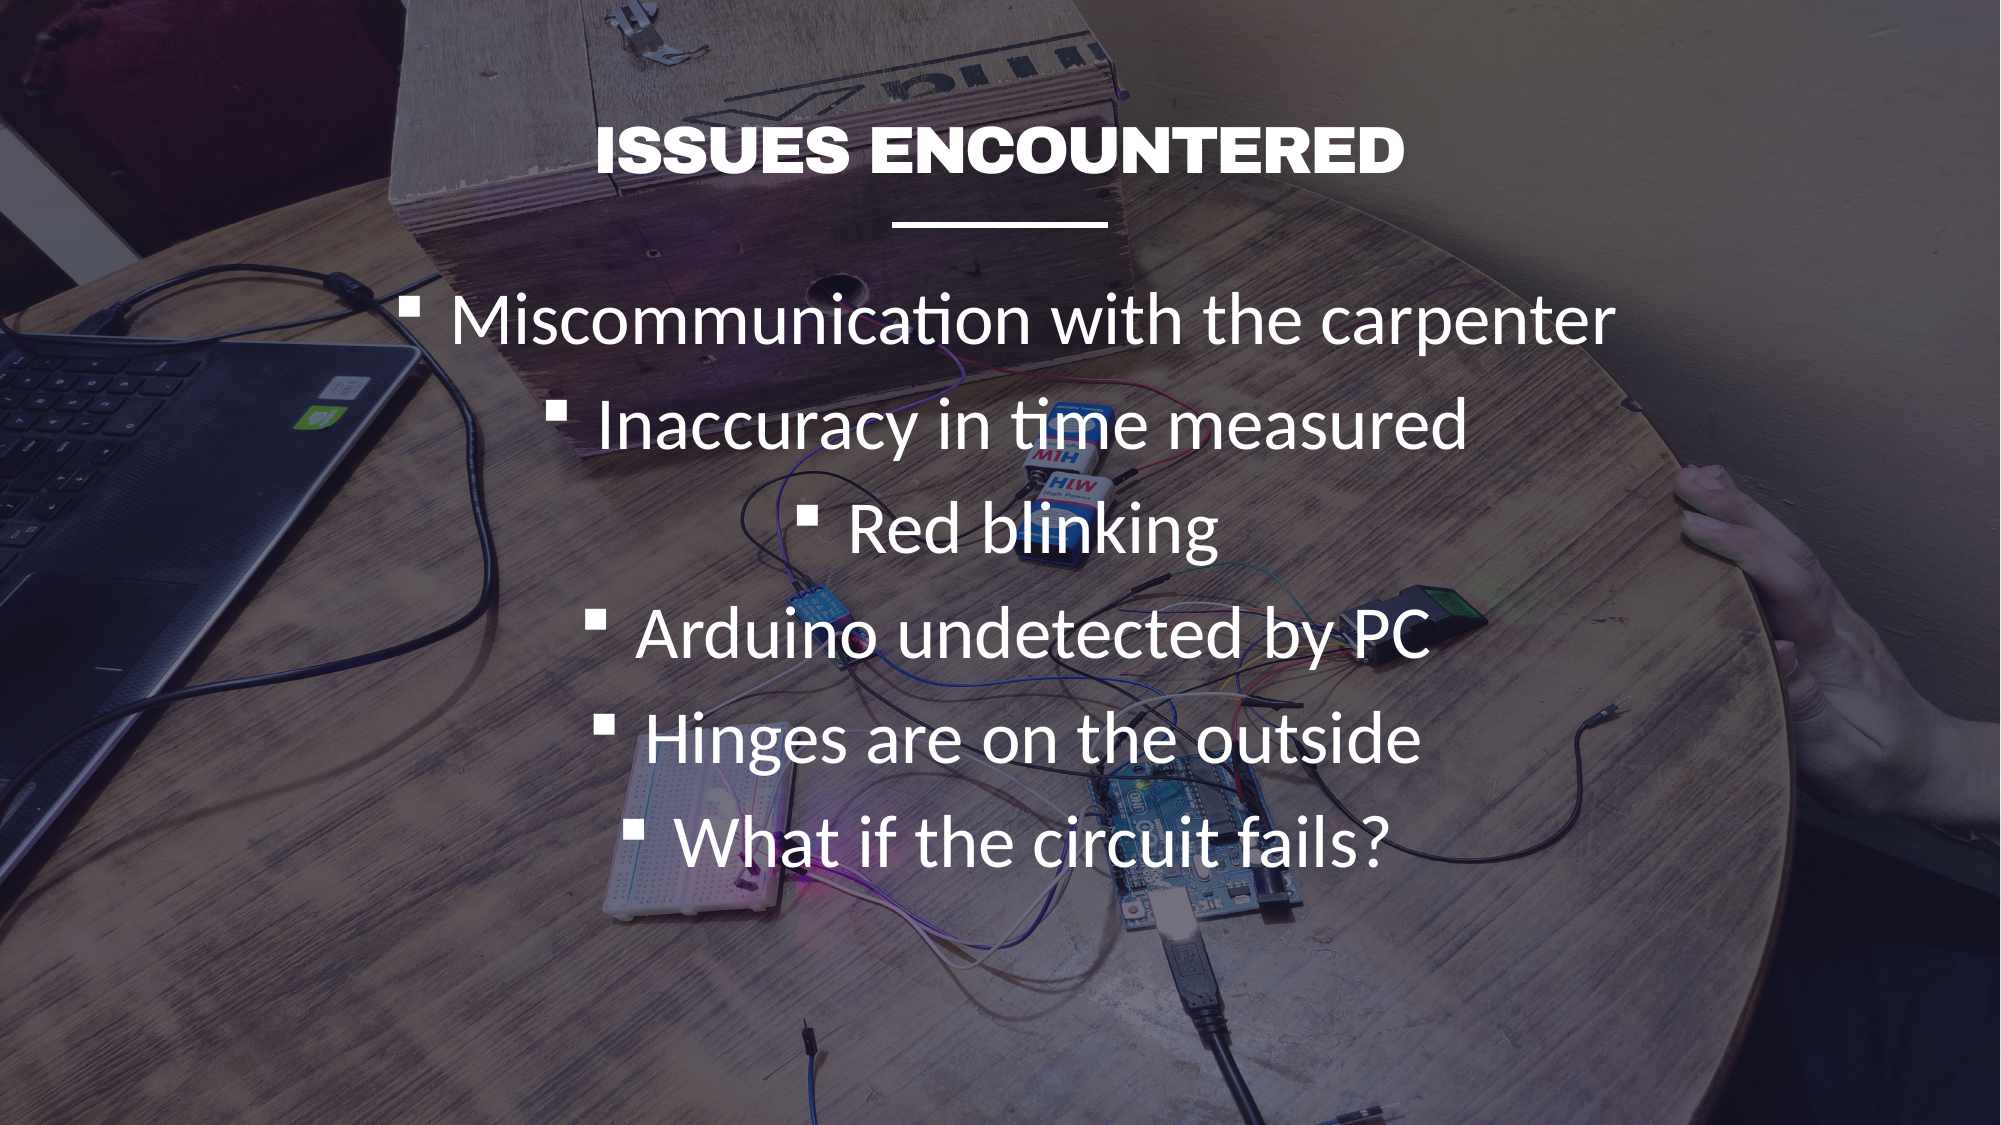

# ISSUES ENCOUNTERED
Miscommunication with the carpenter
Inaccuracy in time measured
Red blinking
Arduino undetected by PC
Hinges are on the outside
What if the circuit fails?